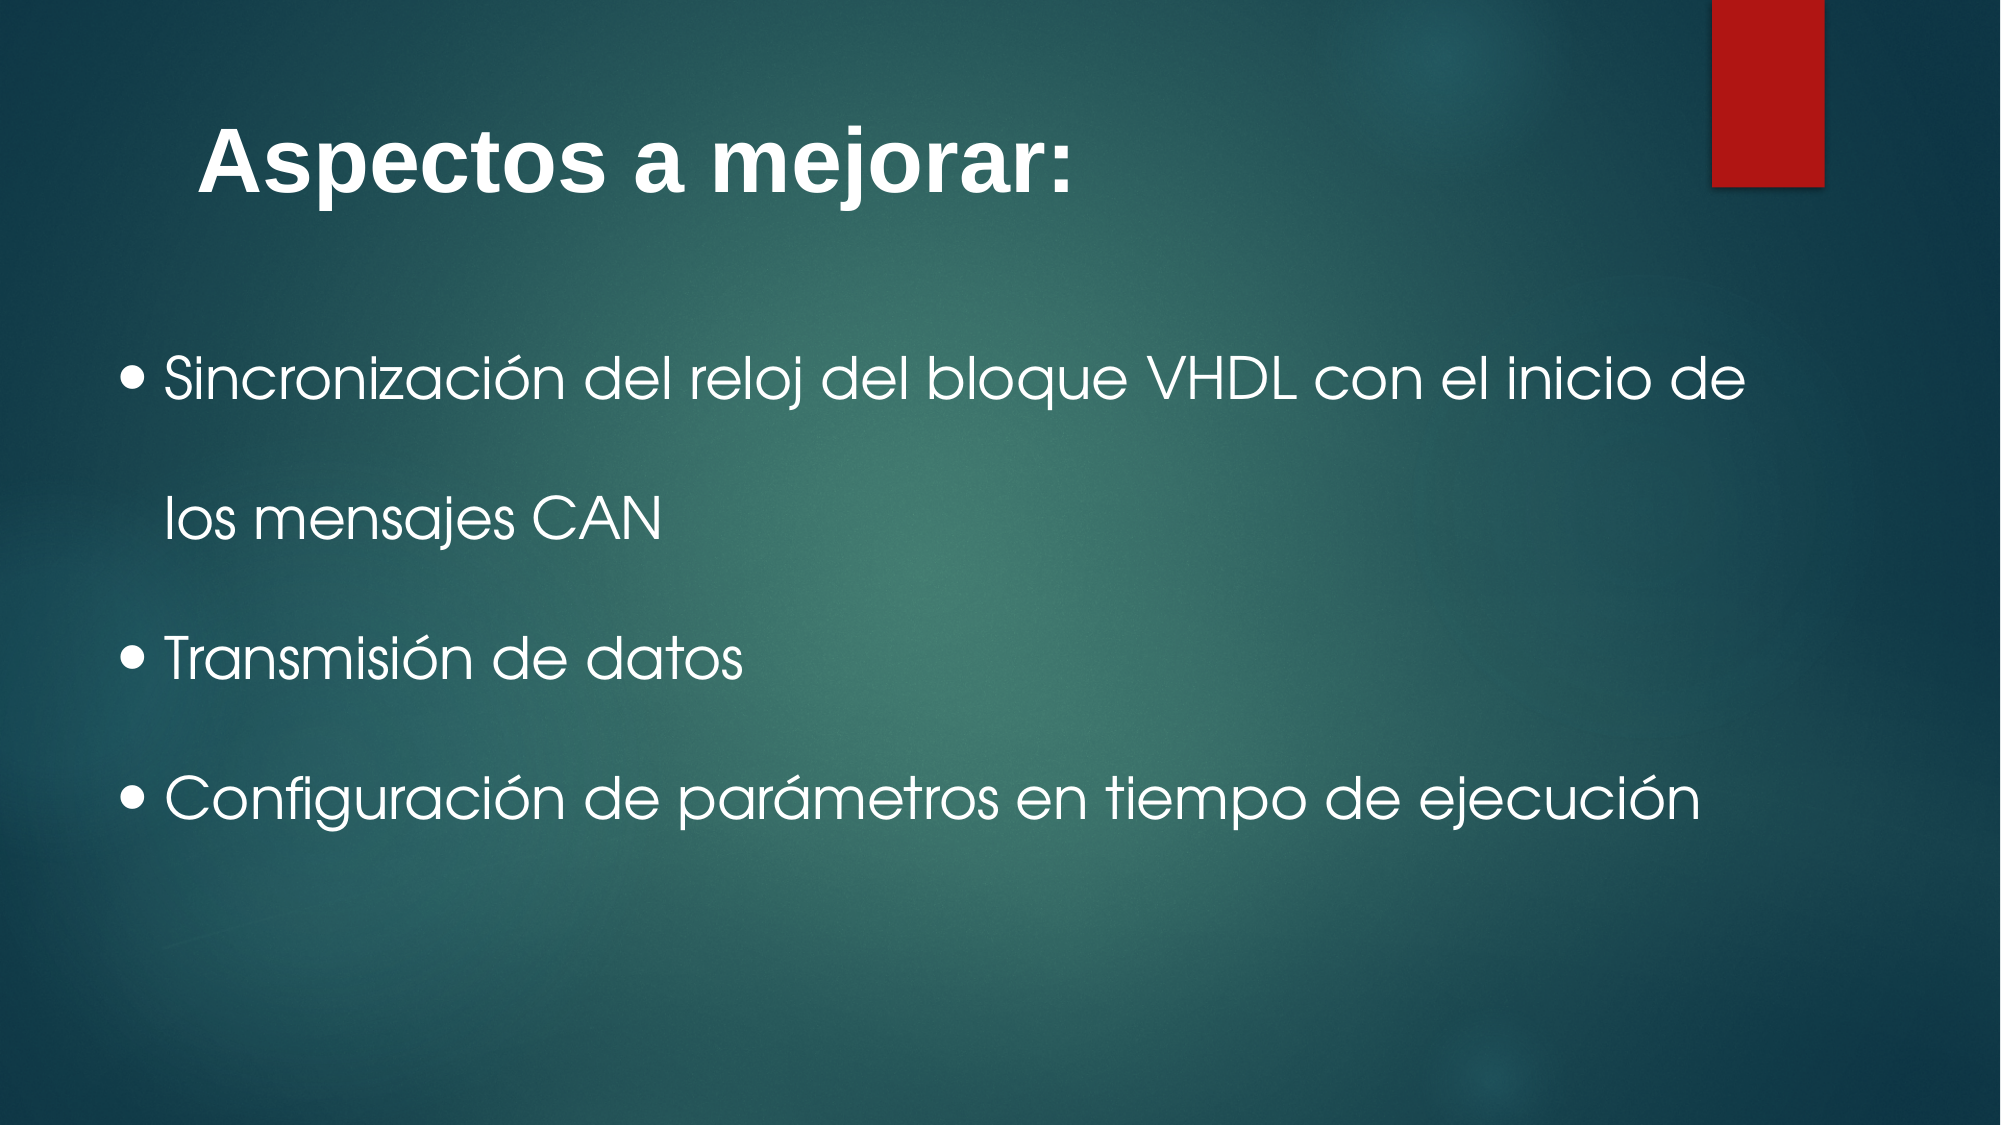

Aspectos a mejorar:

Sincronización del reloj del bloque VHDL con el inicio de los mensajes CAN
Transmisión de datos
Configuración de parámetros en tiempo de ejecución